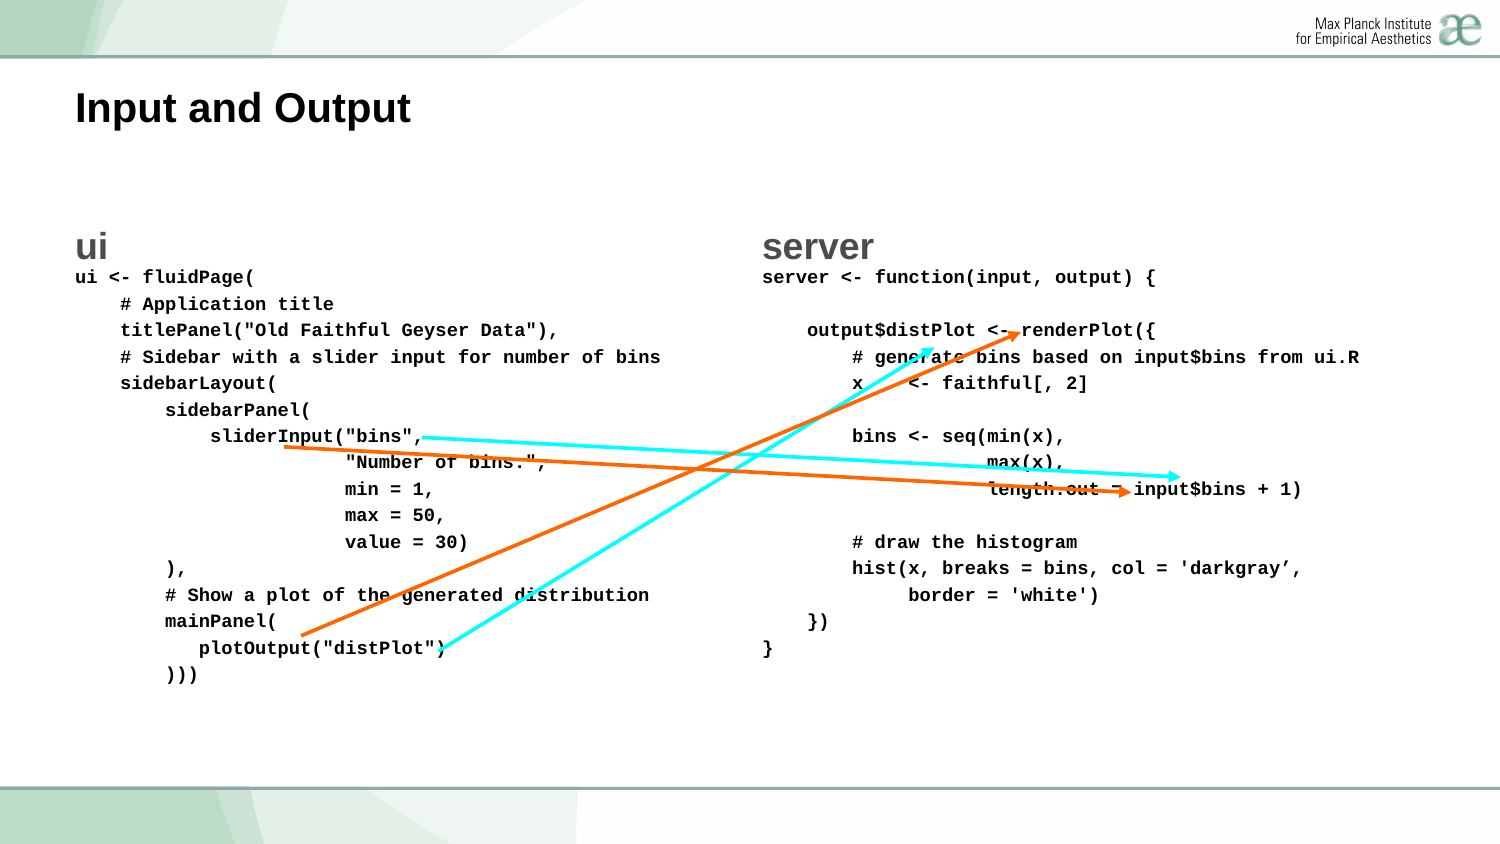

# Input and Output
ui
server
ui <- fluidPage(
    # Application title
    titlePanel("Old Faithful Geyser Data"),
    # Sidebar with a slider input for number of bins
    sidebarLayout(
        sidebarPanel(
            sliderInput("bins",
                        "Number of bins:",
                        min = 1,
                        max = 50,
                        value = 30)
        ),
        # Show a plot of the generated distribution
        mainPanel(
           plotOutput("distPlot")
        )))

server <- function(input, output) {

    output$distPlot <- renderPlot({
        # generate bins based on input$bins from ui.R
        x    <- faithful[, 2]

        bins <- seq(min(x),
                    max(x),
                    length.out = input$bins + 1)

        # draw the histogram
        hist(x, breaks = bins, col = 'darkgray’,
             border = 'white')
    })
}